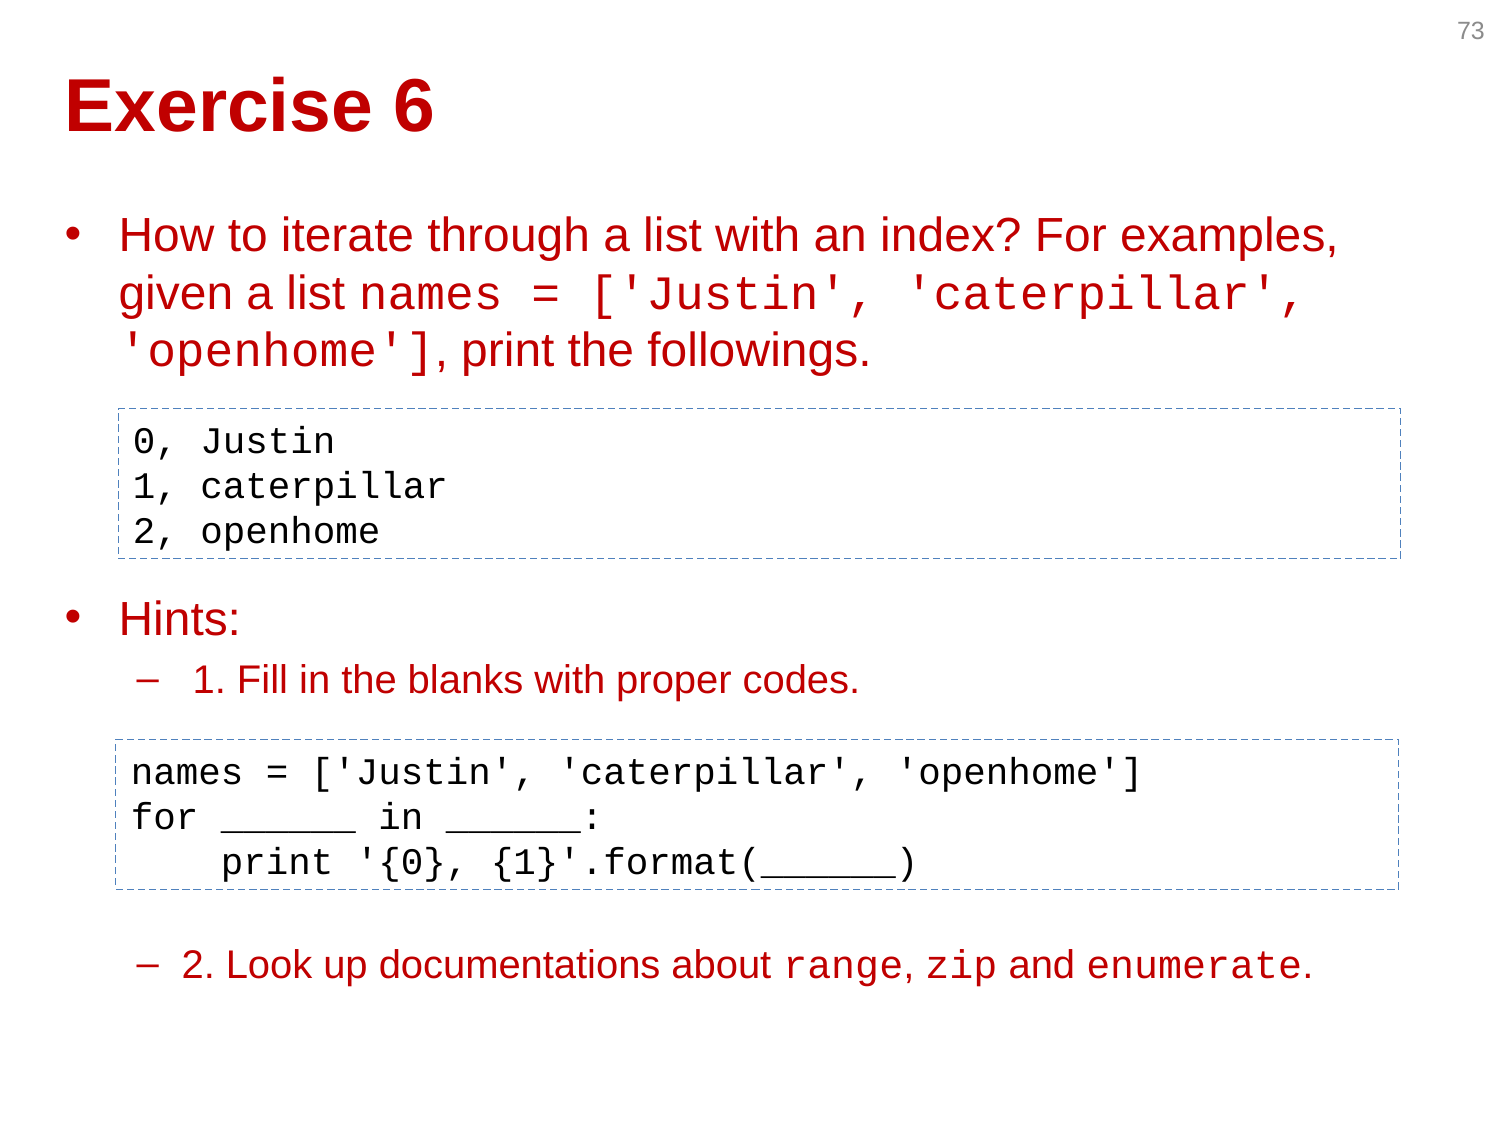

73
# Exercise 6
How to iterate through a list with an index? For examples, given a list names = ['Justin', 'caterpillar', 'openhome'], print the followings.

Hints:
 1. Fill in the blanks with proper codes.

2. Look up documentations about range, zip and enumerate.
0, Justin
1, caterpillar
2, openhome
names = ['Justin', 'caterpillar', 'openhome']
for ______ in ______:
    print '{0}, {1}'.format(______)